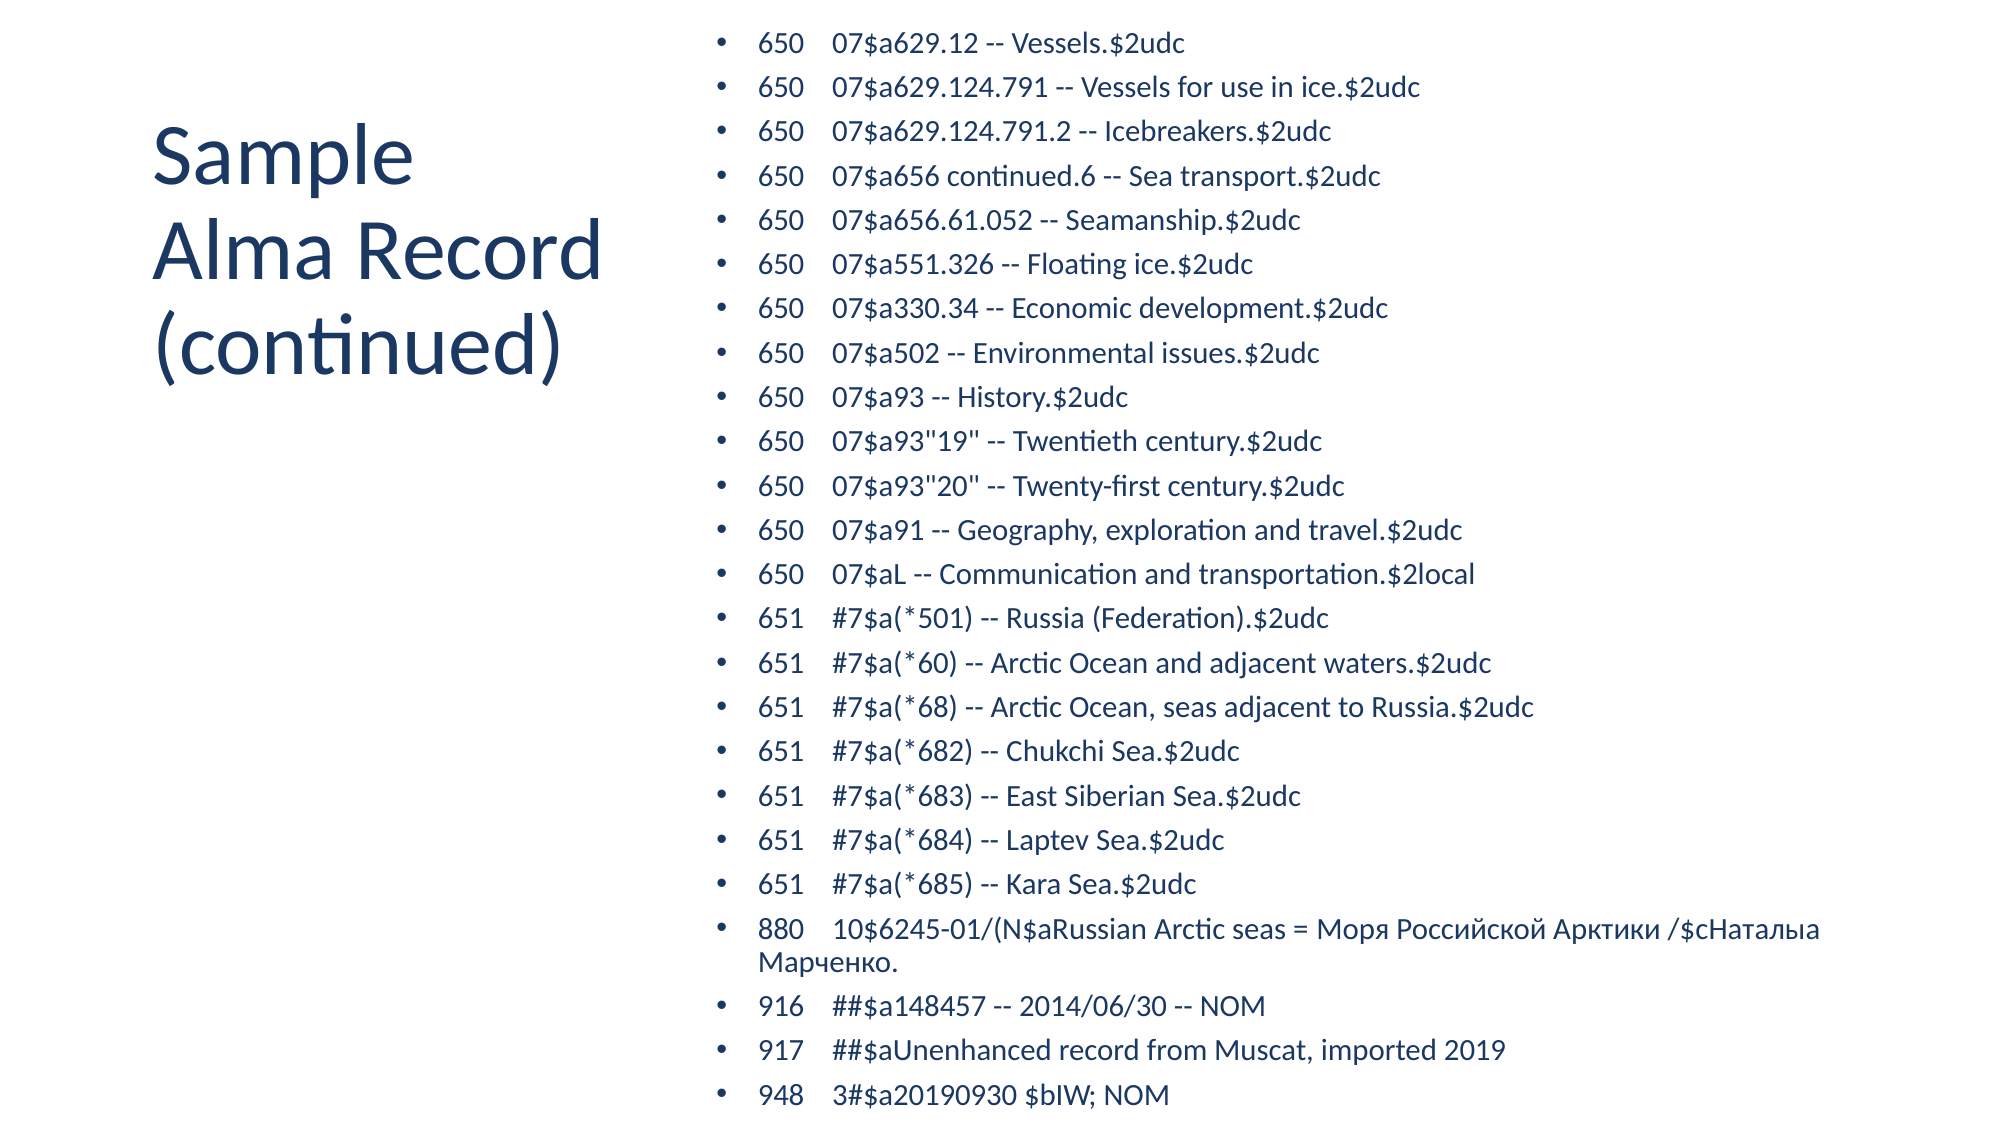

650    07$a629.12 -- Vessels.$2udc
650    07$a629.124.791 -- Vessels for use in ice.$2udc
650    07$a629.124.791.2 -- Icebreakers.$2udc
650    07$a656 continued.6 -- Sea transport.$2udc
650    07$a656.61.052 -- Seamanship.$2udc
650    07$a551.326 -- Floating ice.$2udc
650    07$a330.34 -- Economic development.$2udc
650    07$a502 -- Environmental issues.$2udc
650    07$a93 -- History.$2udc
650    07$a93"19" -- Twentieth century.$2udc
650    07$a93"20" -- Twenty-first century.$2udc
650    07$a91 -- Geography, exploration and travel.$2udc
650    07$aL -- Communication and transportation.$2local
651    #7$a(*501) -- Russia (Federation).$2udc
651    #7$a(*60) -- Arctic Ocean and adjacent waters.$2udc
651    #7$a(*68) -- Arctic Ocean, seas adjacent to Russia.$2udc
651    #7$a(*682) -- Chukchi Sea.$2udc
651    #7$a(*683) -- East Siberian Sea.$2udc
651    #7$a(*684) -- Laptev Sea.$2udc
651    #7$a(*685) -- Kara Sea.$2udc
880    10$6245-01/(N$aRussian Arctic seas = Моря Российской Арктики /$cНаталыа Марченко.
916    ##$a148457 -- 2014/06/30 -- NOM
917    ##$aUnenhanced record from Muscat, imported 2019
948    3#$a20190930 $bIW; NOM

# Sample Alma Record (continued)